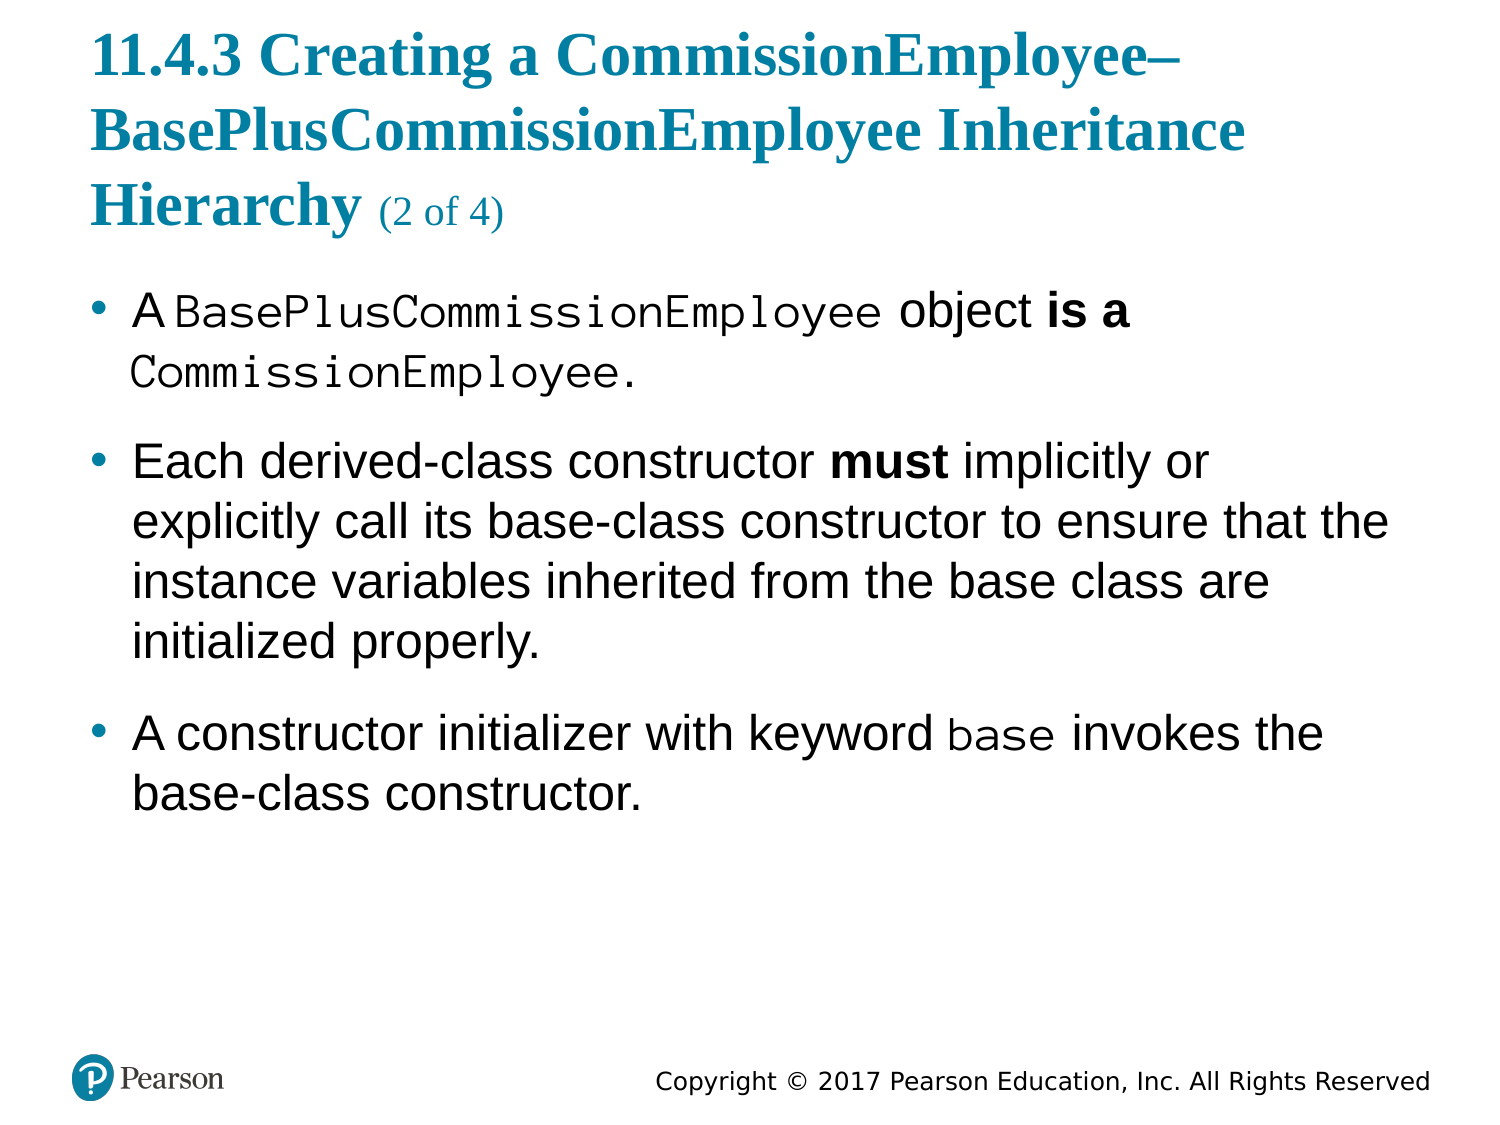

# 11.4.3 Creating a CommissionEmployee–BasePlusCommissionEmployee Inheritance Hierarchy (2 of 4)
A BasePlusCommissionEmployee object is a CommissionEmployee.
Each derived-class constructor must implicitly or explicitly call its base-class constructor to ensure that the instance variables inherited from the base class are initialized properly.
A constructor initializer with keyword base invokes the base-class constructor.